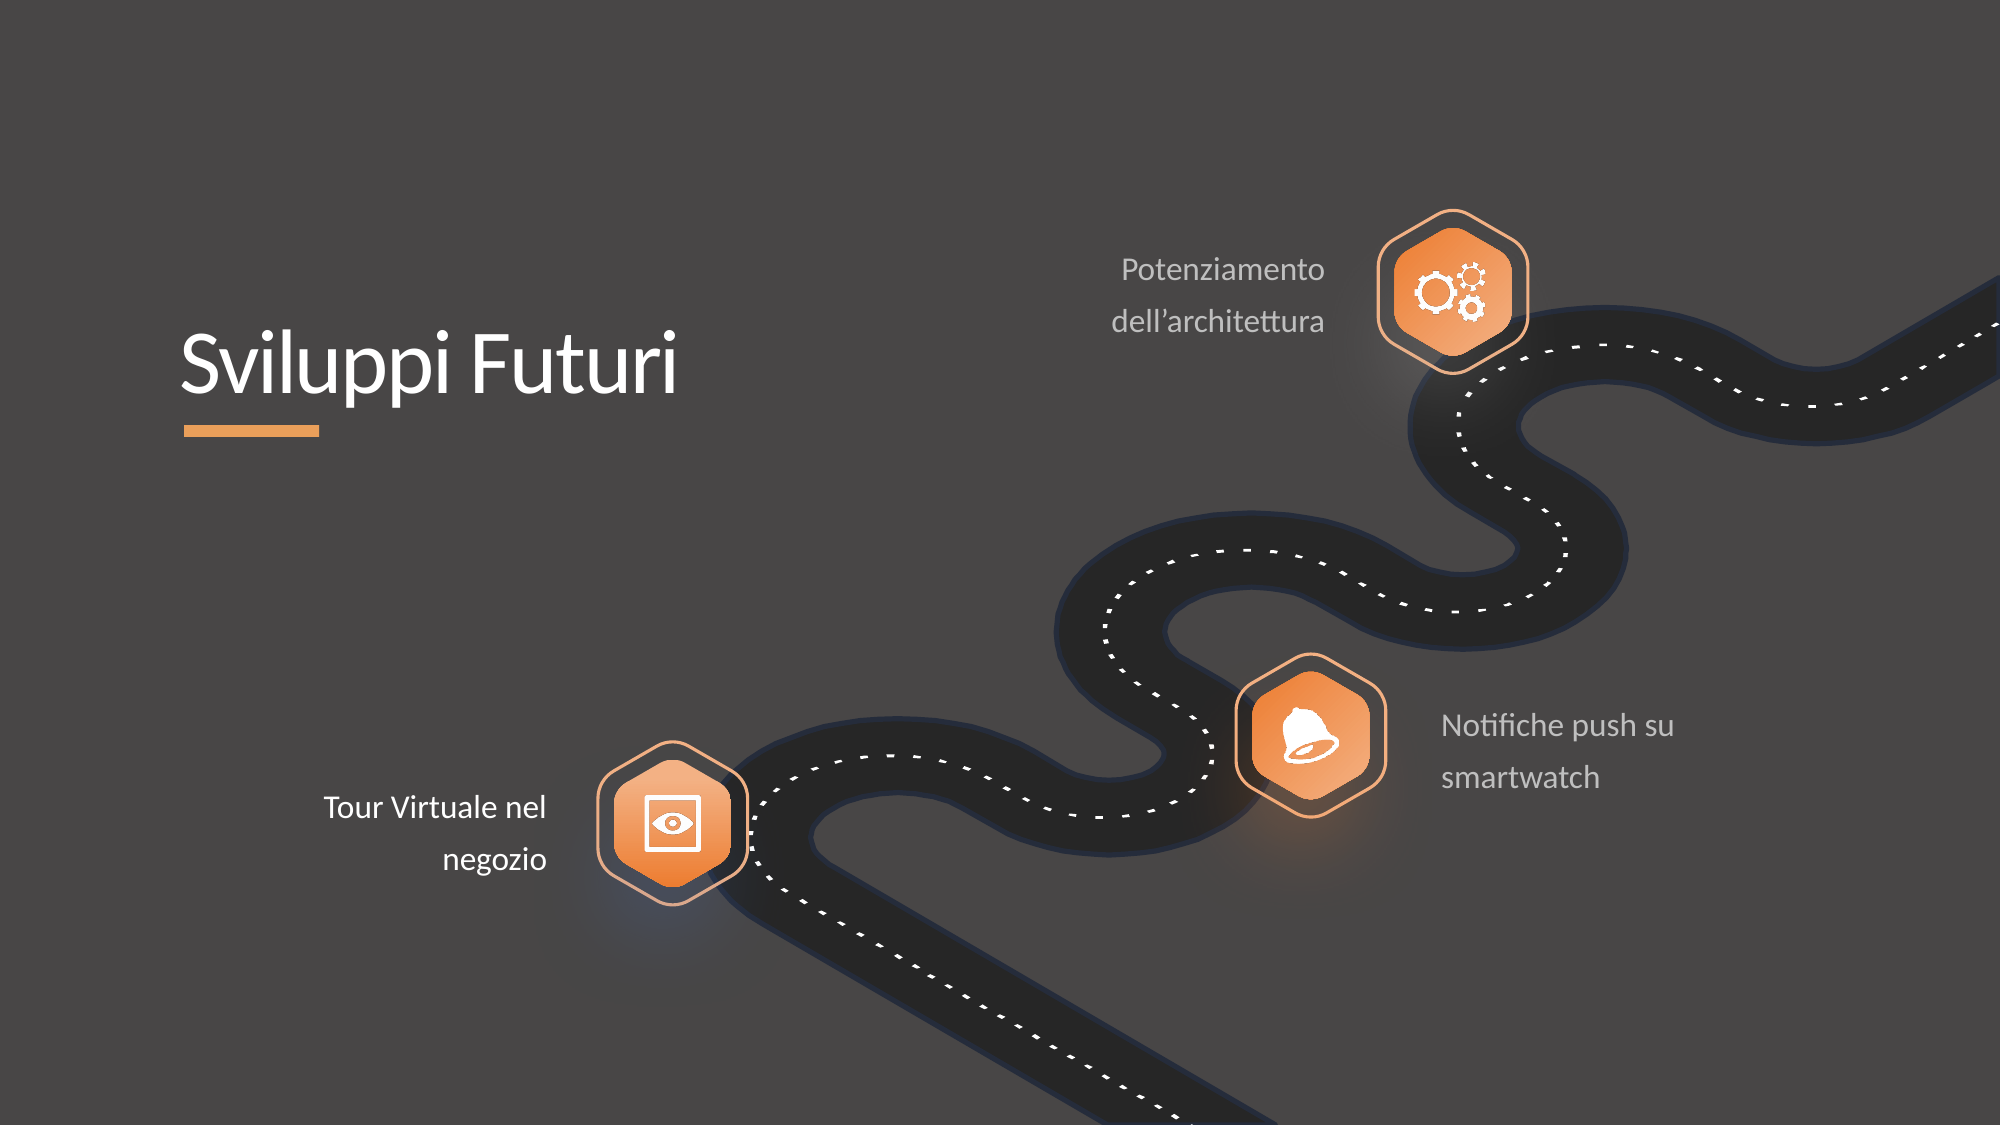

Potenziamento dell’architettura

Sviluppi Futuri

Notifiche push su smartwatch

Tour Virtuale nel negozio